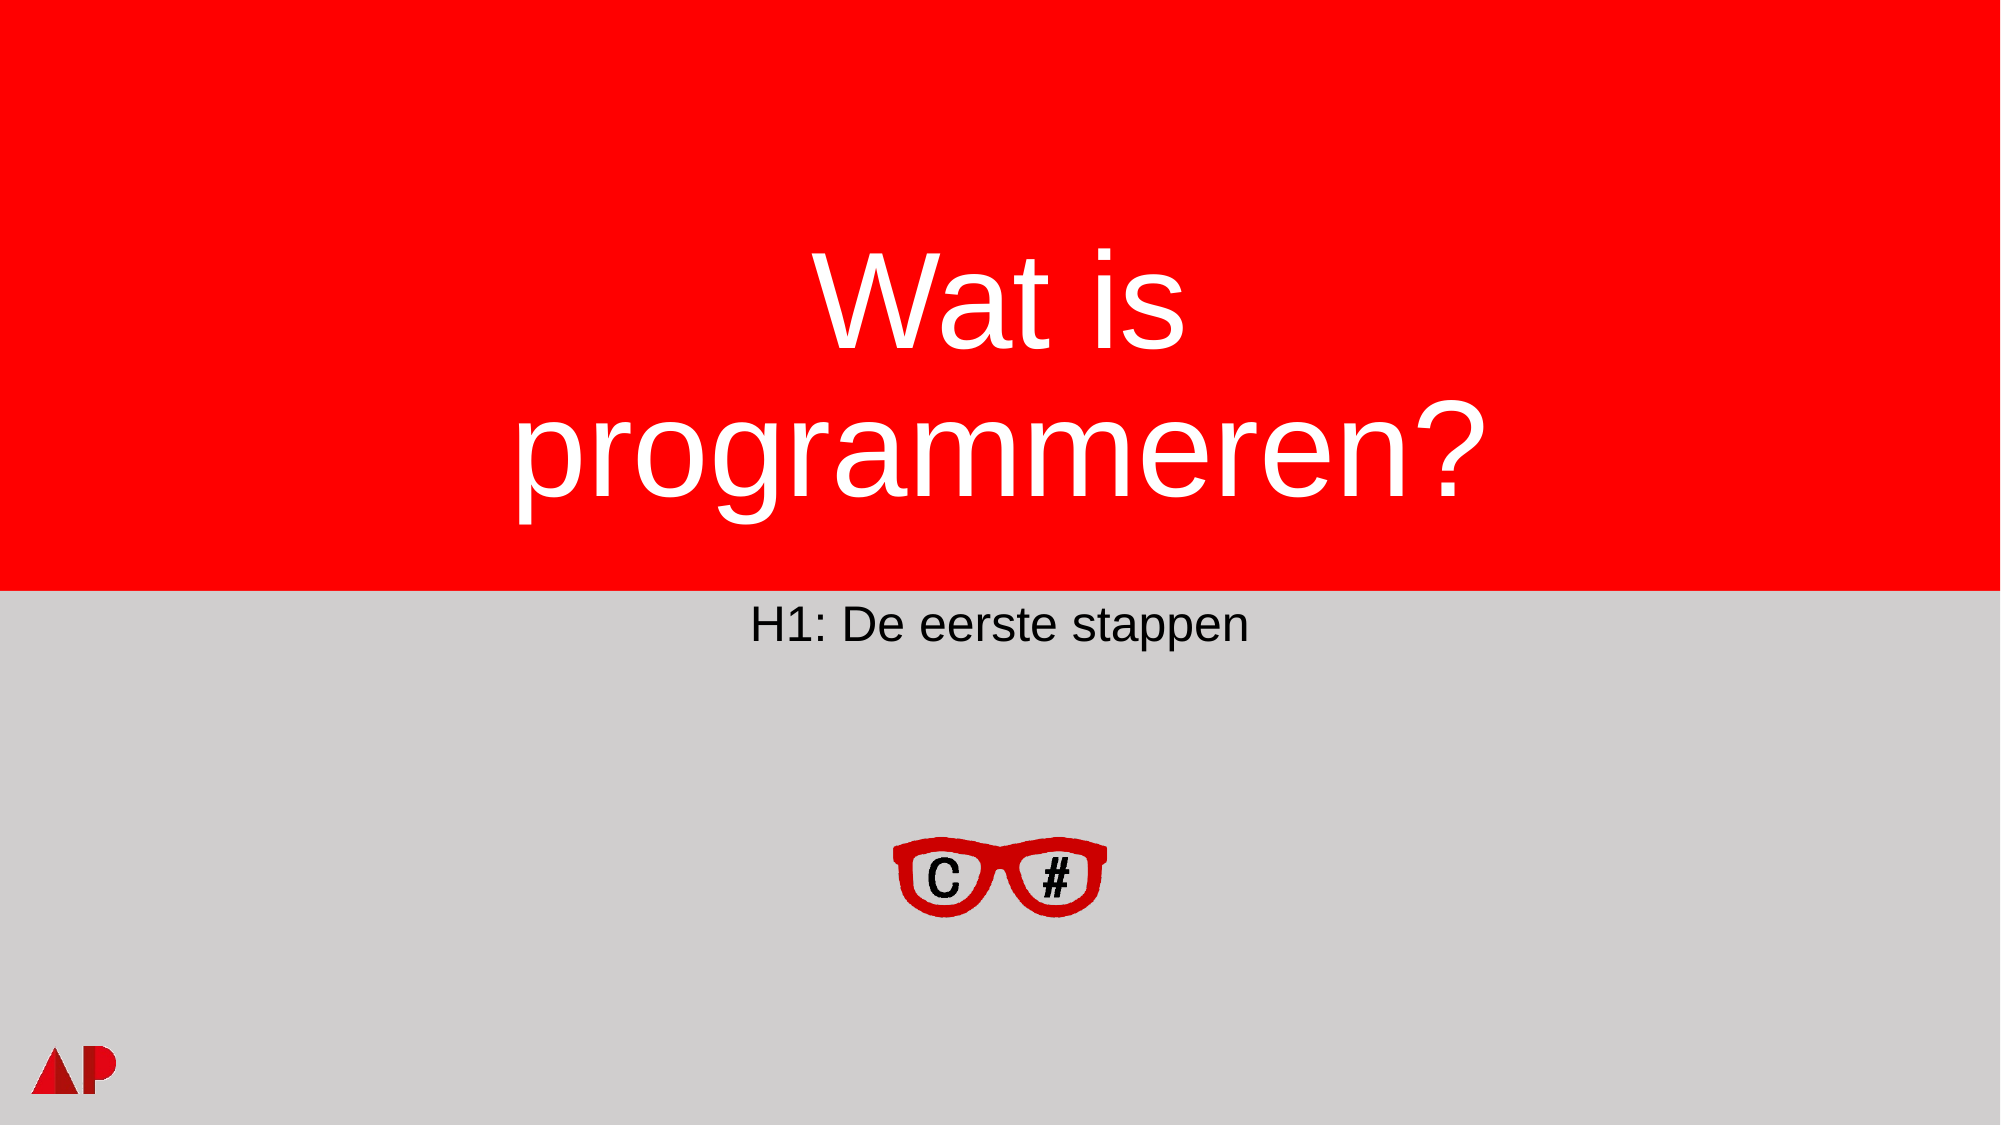

# Wat is programmeren?
H1: De eerste stappen